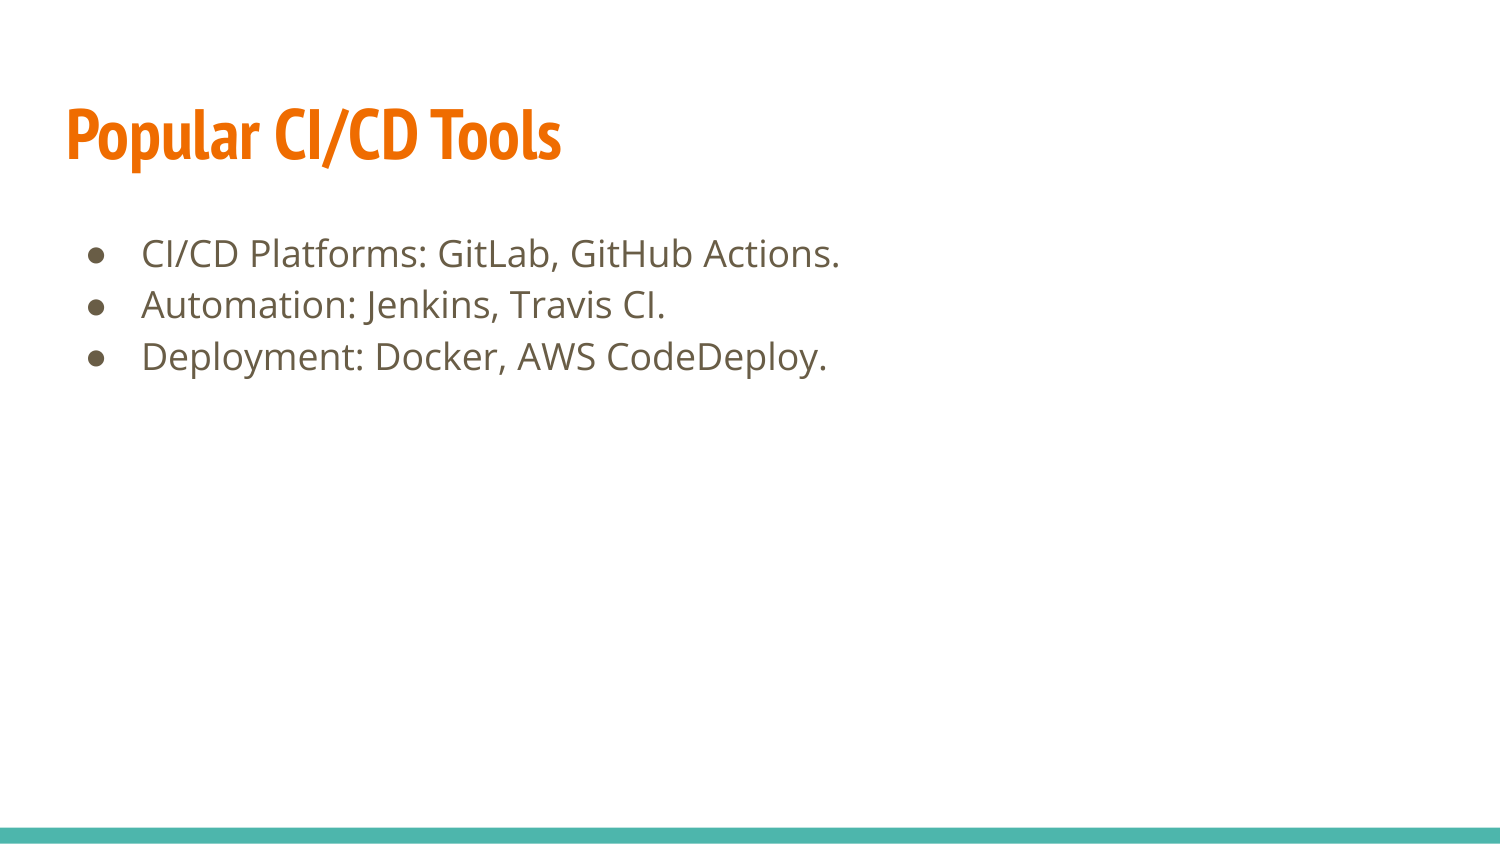

# Popular CI/CD Tools
CI/CD Platforms: GitLab, GitHub Actions.
Automation: Jenkins, Travis CI.
Deployment: Docker, AWS CodeDeploy.